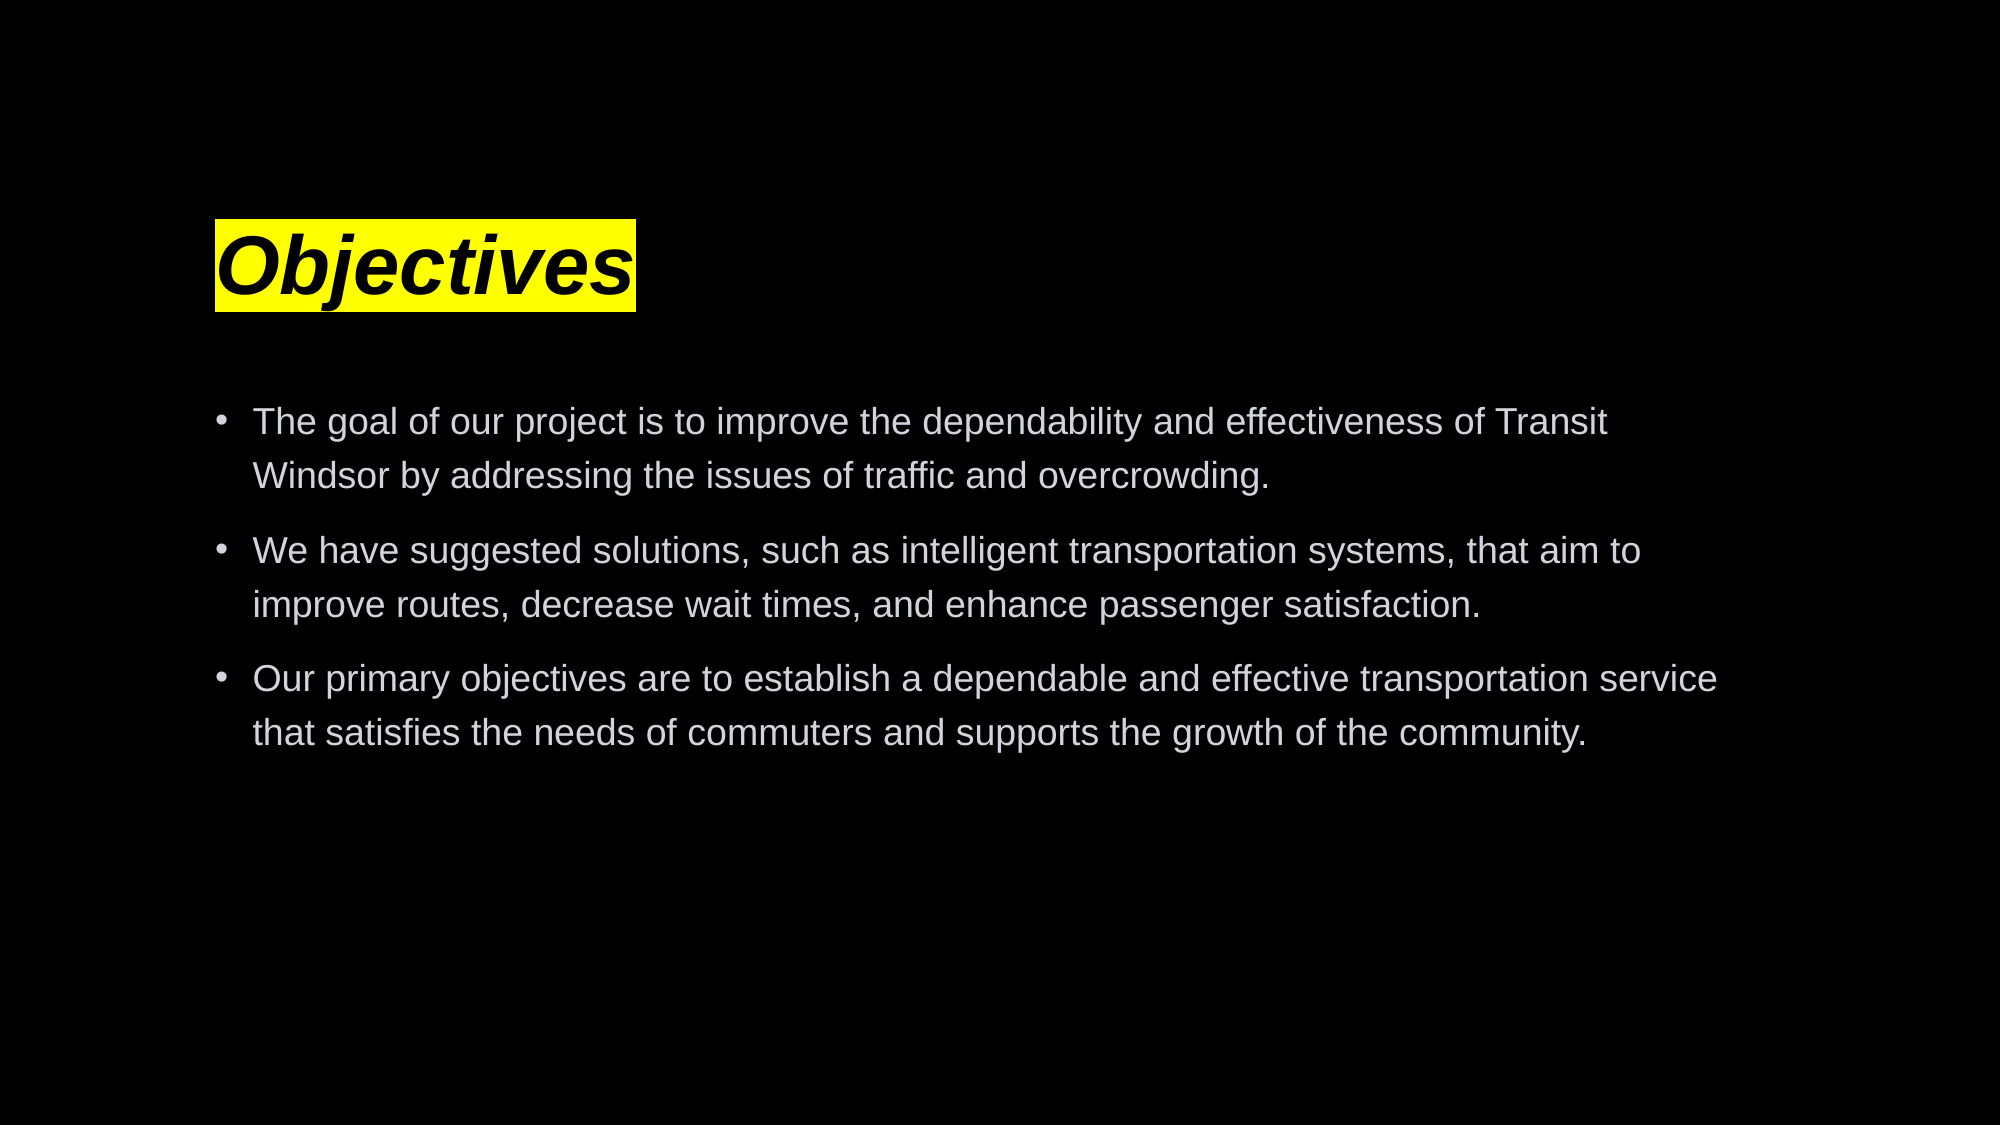

# Objectives
The goal of our project is to improve the dependability and effectiveness of Transit Windsor by addressing the issues of traffic and overcrowding.
We have suggested solutions, such as intelligent transportation systems, that aim to improve routes, decrease wait times, and enhance passenger satisfaction.
Our primary objectives are to establish a dependable and effective transportation service that satisfies the needs of commuters and supports the growth of the community.